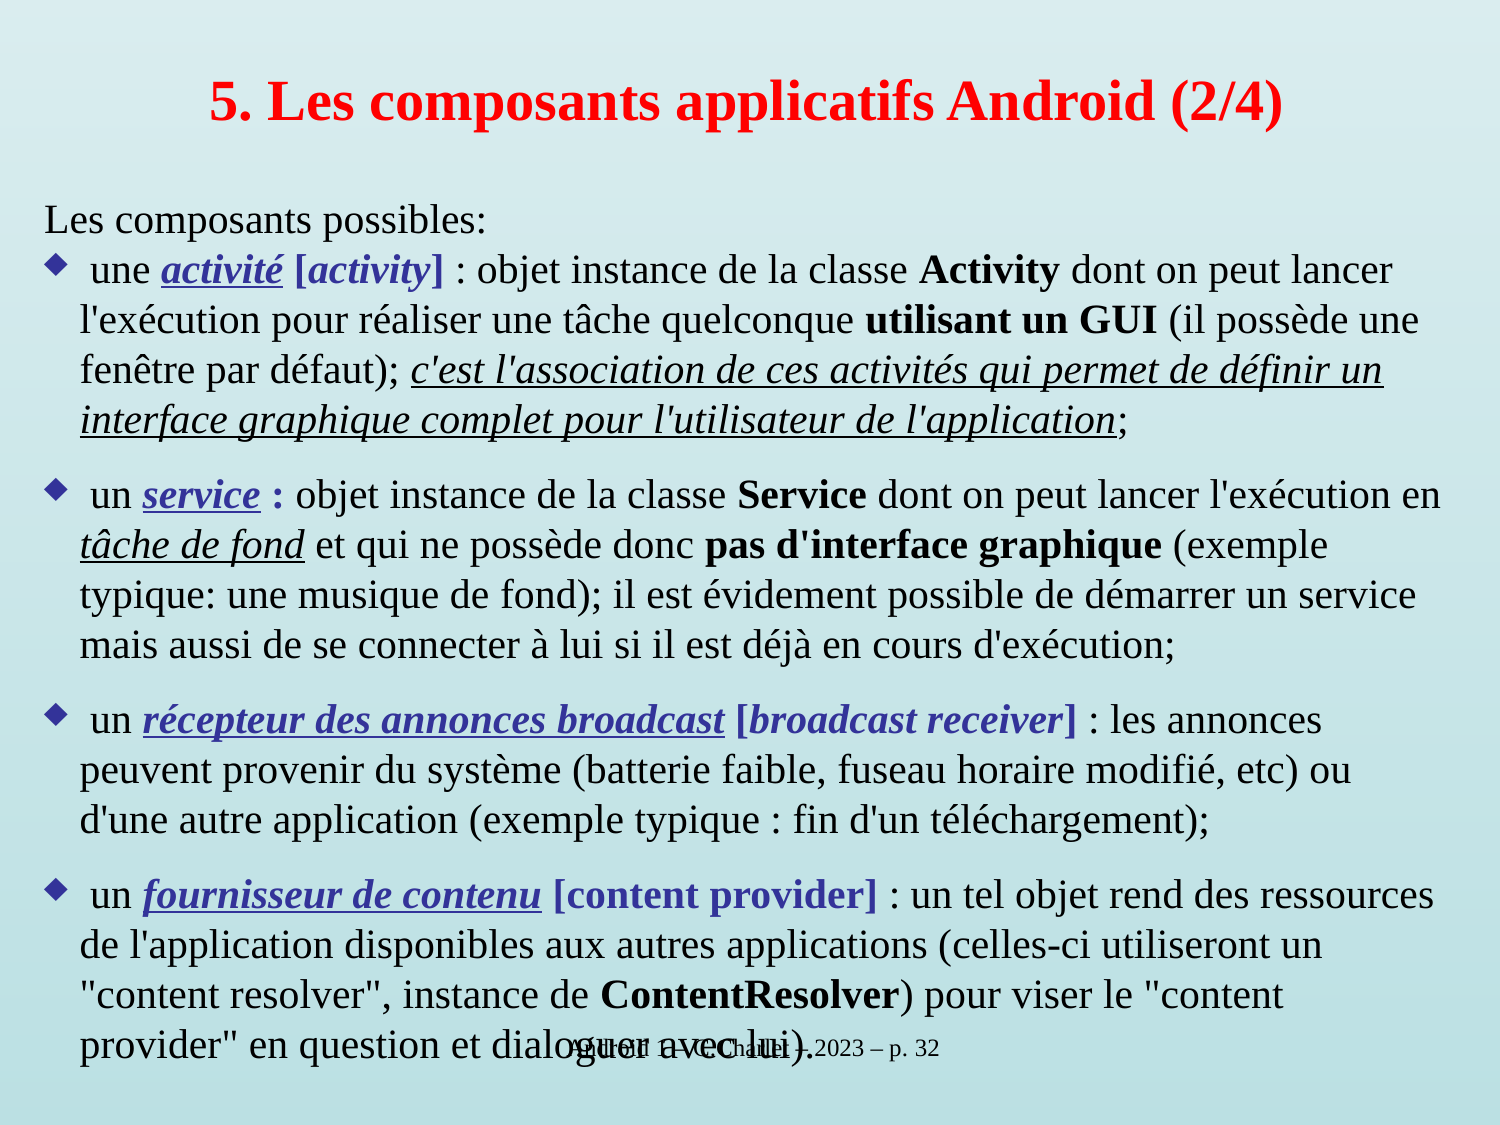

5. Les composants applicatifs Android (2/4)
Les composants possibles:
 une activité [activity] : objet instance de la classe Activity dont on peut lancer l'exécution pour réaliser une tâche quelconque utilisant un GUI (il possède une fenêtre par défaut); c'est l'association de ces activités qui permet de définir un interface graphique complet pour l'utilisateur de l'application;
 un service : objet instance de la classe Service dont on peut lancer l'exécution en tâche de fond et qui ne possède donc pas d'interface graphique (exemple typique: une musique de fond); il est évidement possible de démarrer un service mais aussi de se connecter à lui si il est déjà en cours d'exécution;
 un récepteur des annonces broadcast [broadcast receiver] : les annonces peuvent provenir du système (batterie faible, fuseau horaire modifié, etc) ou d'une autre application (exemple typique : fin d'un téléchargement);
 un fournisseur de contenu [content provider] : un tel objet rend des ressources de l'application disponibles aux autres applications (celles-ci utiliseront un "content resolver", instance de ContentResolver) pour viser le "content provider" en question et dialoguer avec lui).
 Android 1 – C.Charlet – 2023 – p. 32